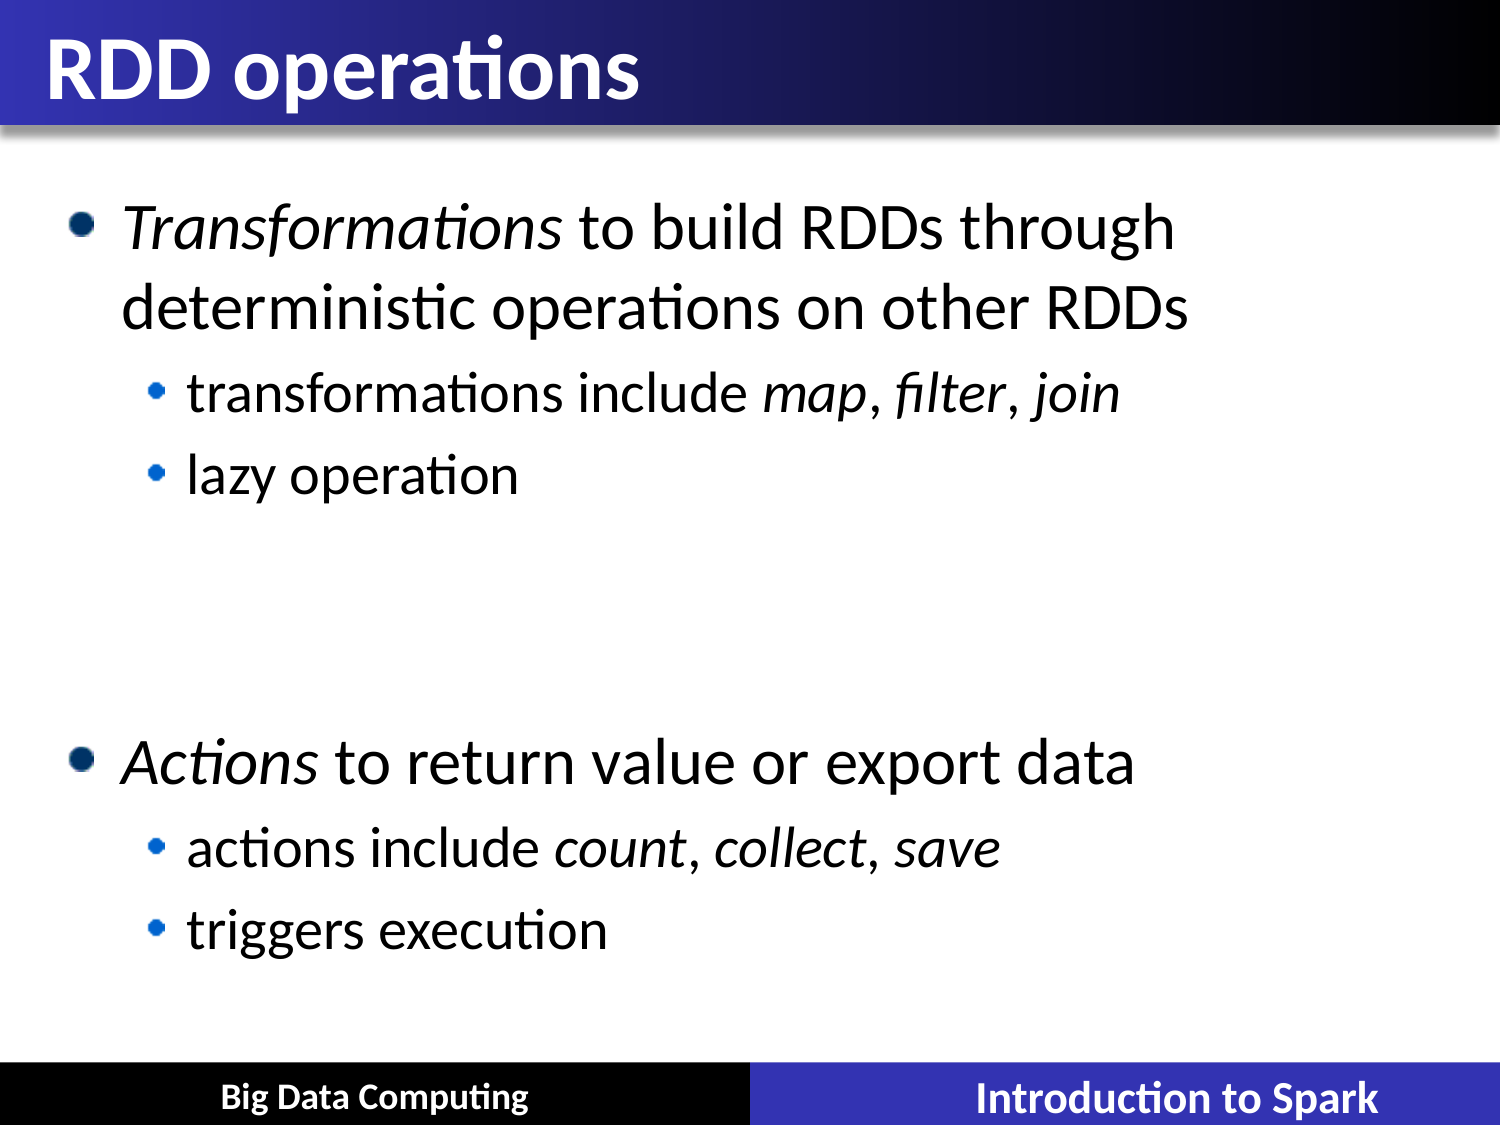

# RDD operations
Transformations to build RDDs through deterministic operations on other RDDs
transformations include map, filter, join
lazy operation

Actions to return value or export data
actions include count, collect, save
triggers execution

Introduction to Spark
Big Data Computing